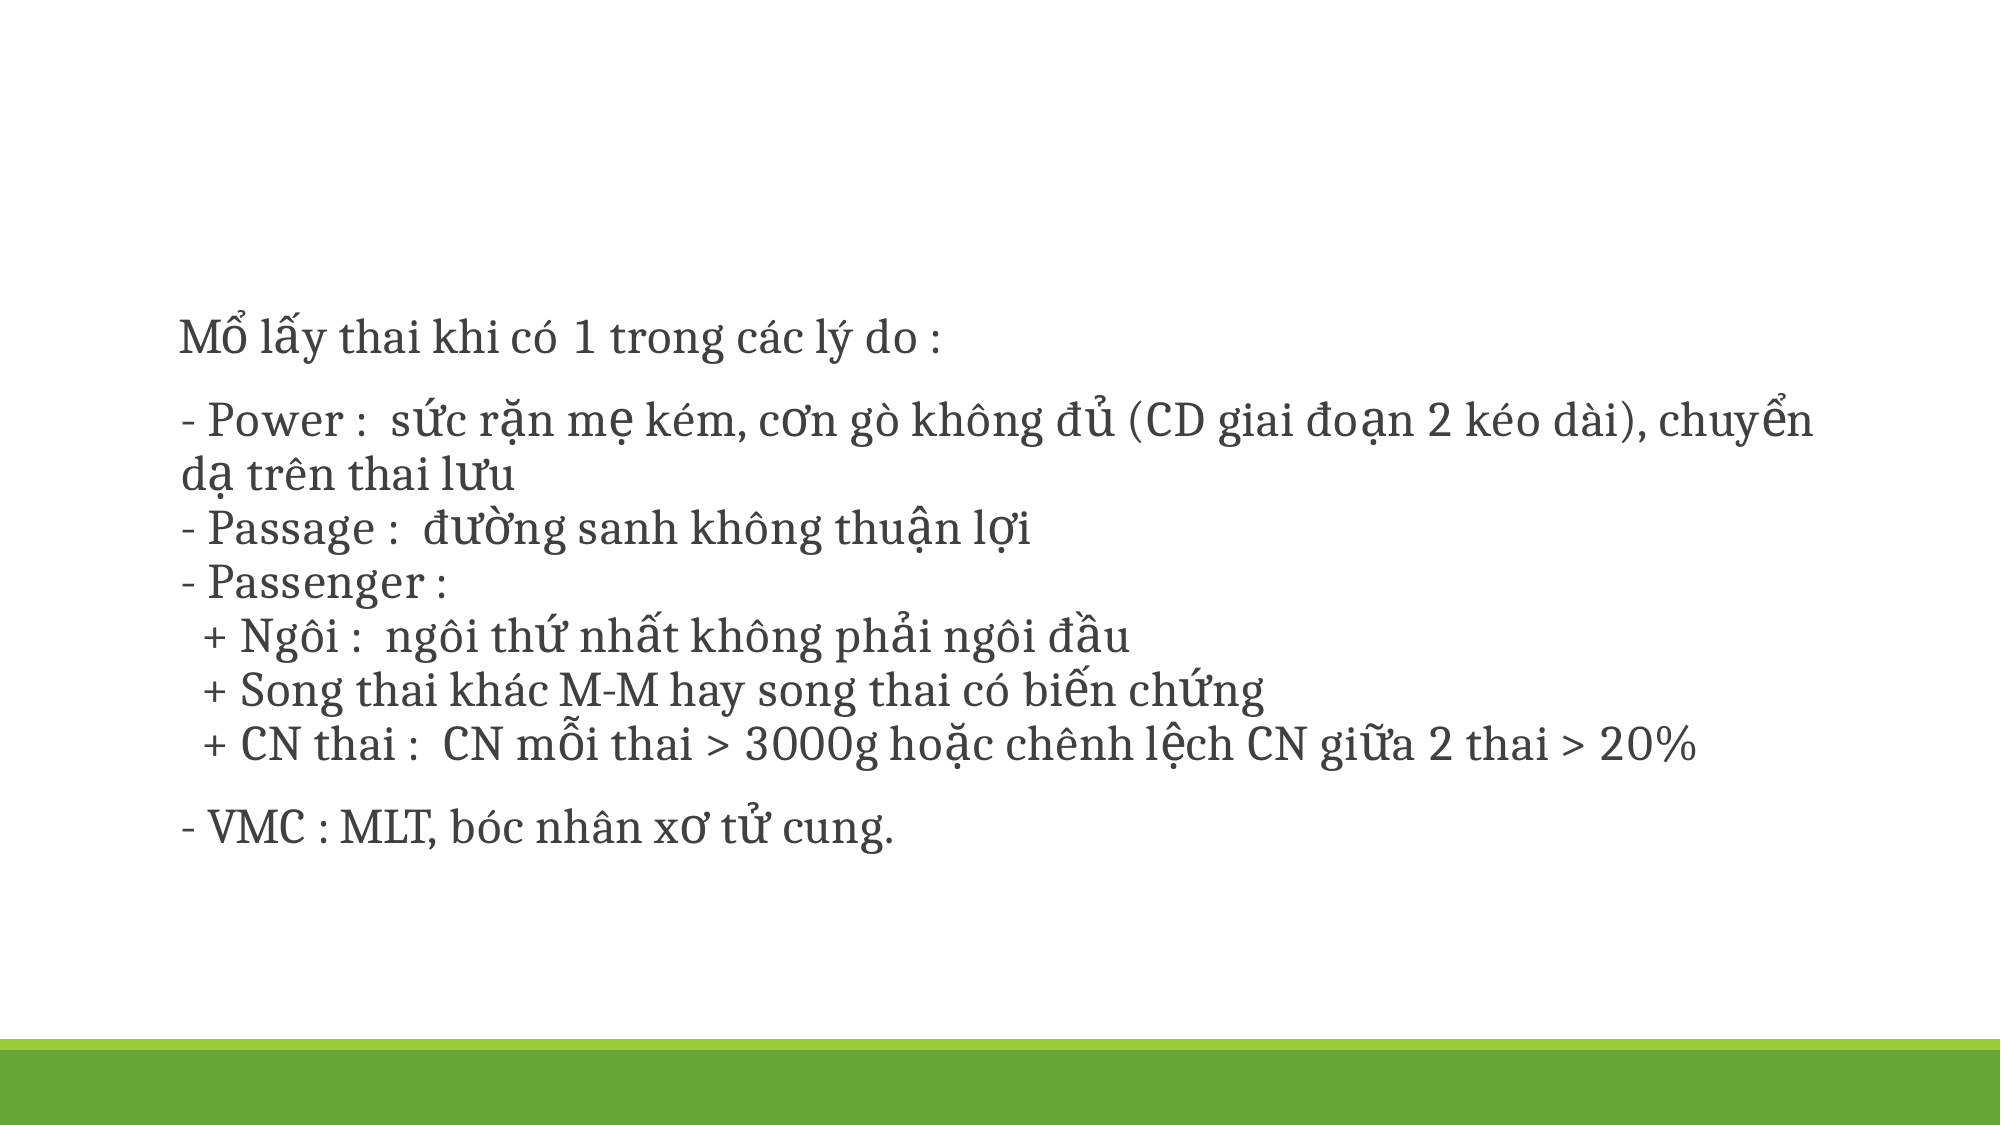

#
Mổ lấy thai khi có 1 trong các lý do :
- Power :  sức rặn mẹ kém, cơn gò không đủ (CD giai đoạn 2 kéo dài), chuyển dạ trên thai lưu
- Passage :  đường sanh không thuận lợi
- Passenger :
  + Ngôi :  ngôi thứ nhất không phải ngôi đầu
  + Song thai khác M-M hay song thai có biến chứng
  + CN thai :  CN mỗi thai > 3000g hoặc chênh lệch CN giữa 2 thai > 20%
- VMC : MLT, bóc nhân xơ tử cung.